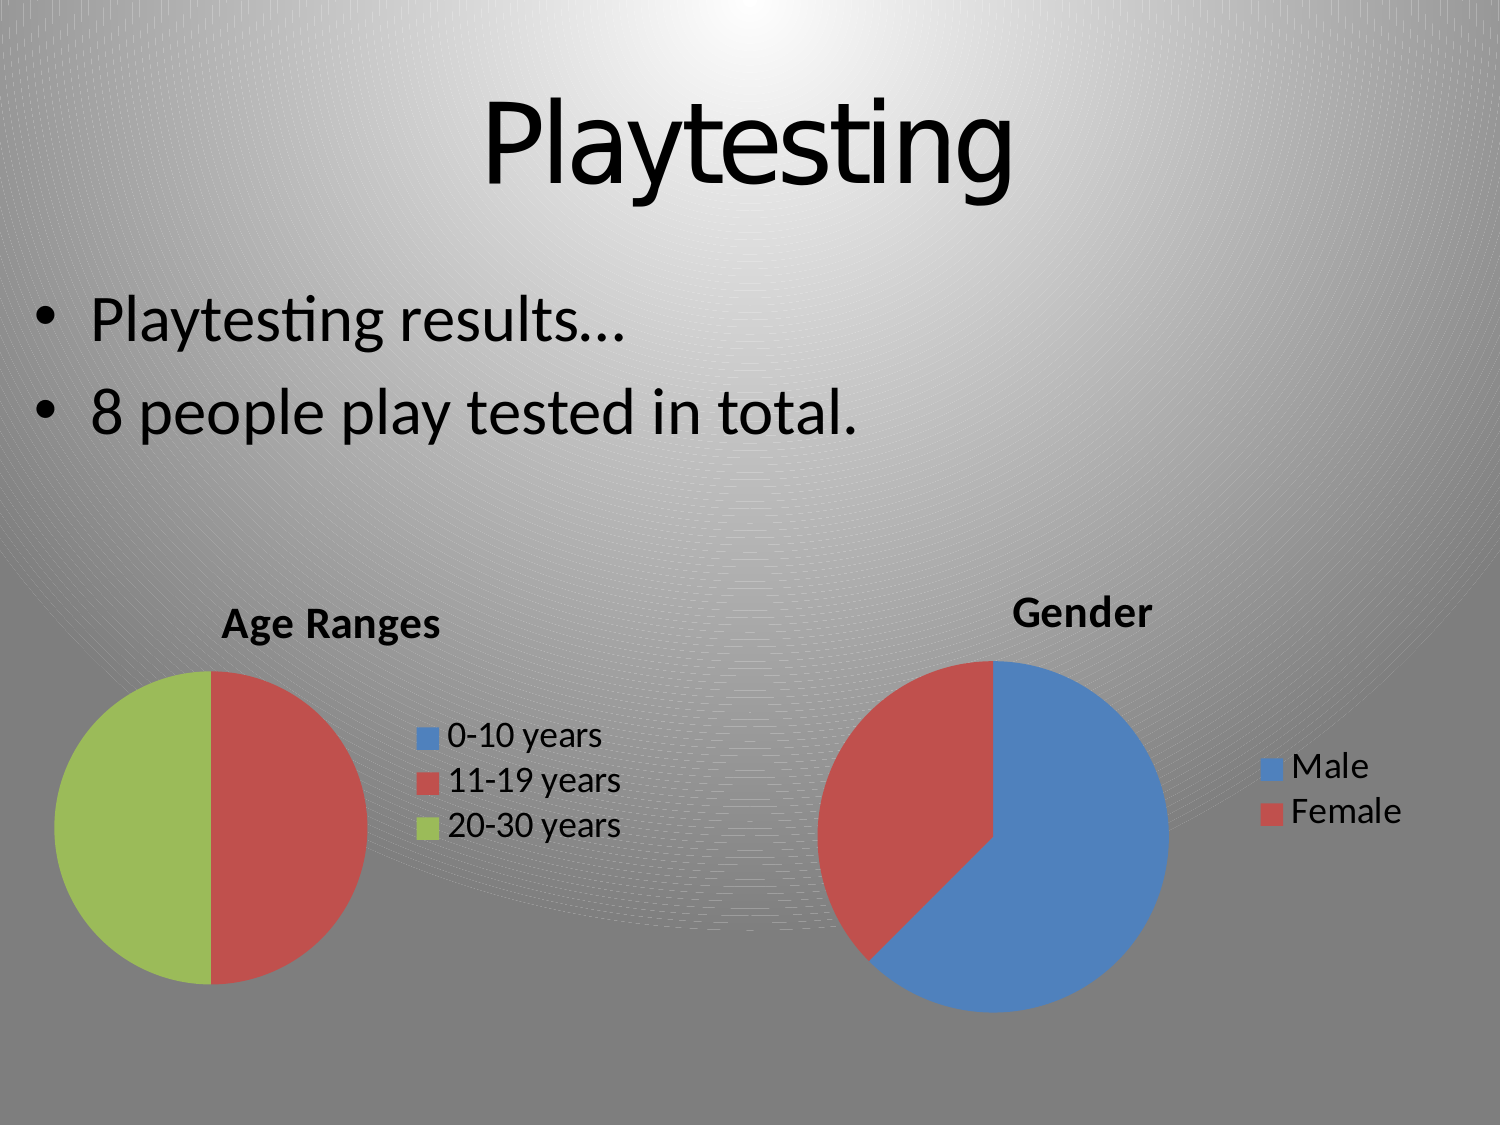

# Playtesting
Playtesting results…
8 people play tested in total.

### Chart:

| Category | Gender |
|---|---|
| Male | 5.0 |
| Female | 3.0 |

### Chart:

| Category | Age Ranges |
|---|---|
| 0-10 years | 0.0 |
| 11-19 years | 4.0 |
| 20-30 years | 4.0 |